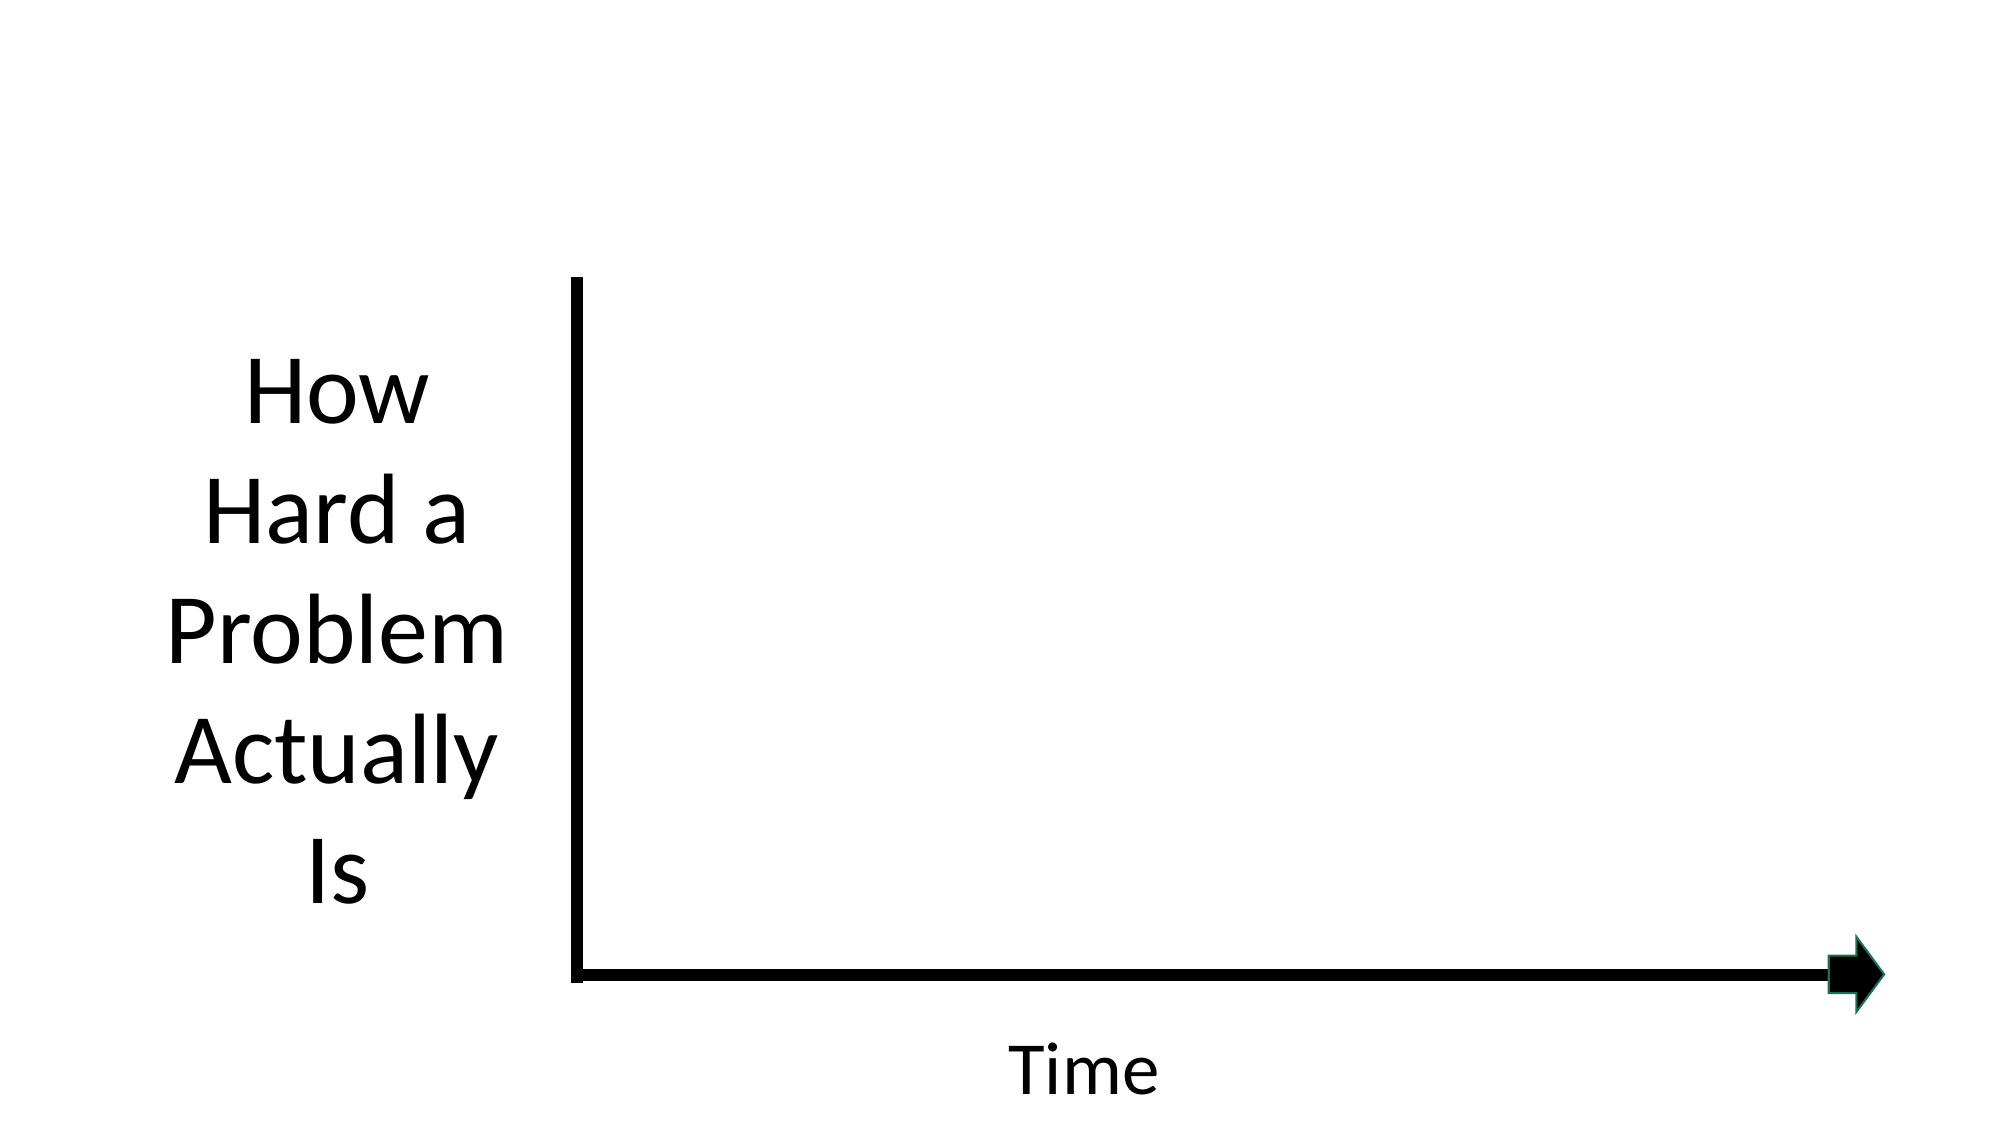

How Hard a Problem Actually Is

Time